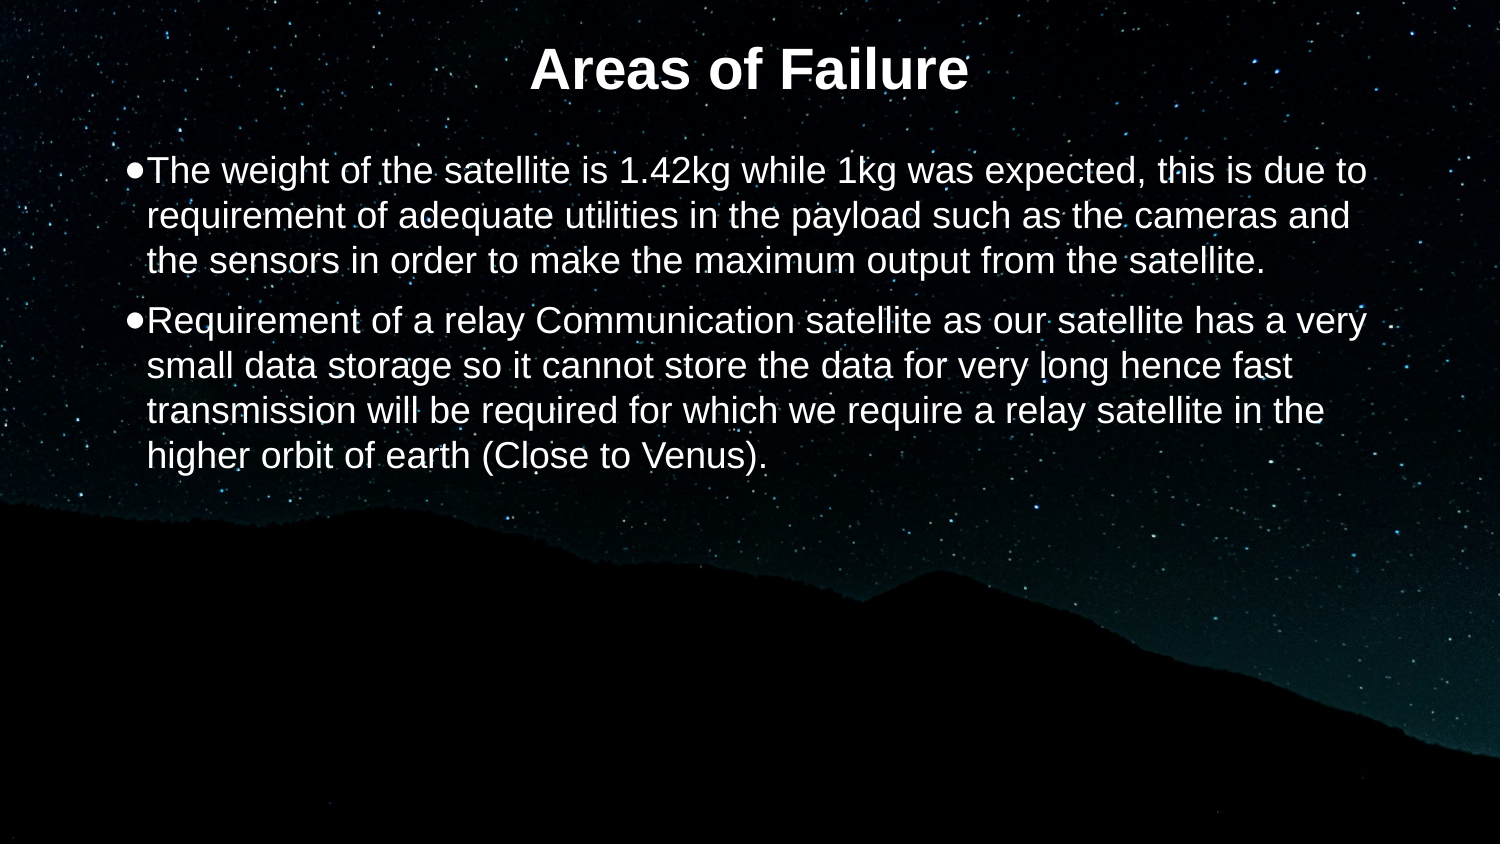

# Areas of Failure
The weight of the satellite is 1.42kg while 1kg was expected, this is due to requirement of adequate utilities in the payload such as the cameras and the sensors in order to make the maximum output from the satellite.
Requirement of a relay Communication satellite as our satellite has a very small data storage so it cannot store the data for very long hence fast transmission will be required for which we require a relay satellite in the higher orbit of earth (Close to Venus).